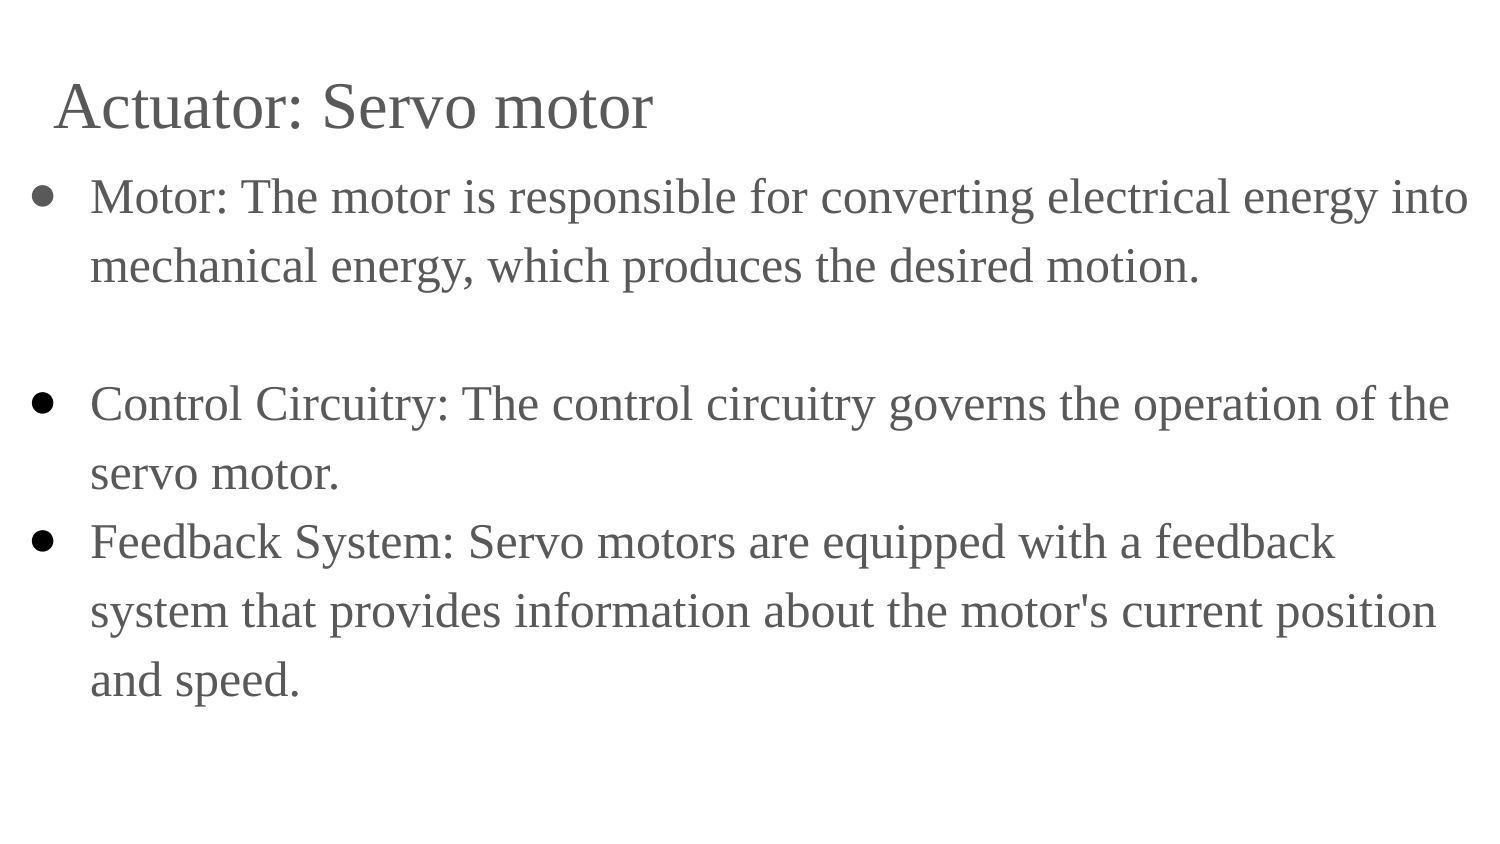

Actuator: Servo motor
Motor: The motor is responsible for converting electrical energy into mechanical energy, which produces the desired motion.

Control Circuitry: The control circuitry governs the operation of the servo motor.
Feedback System: Servo motors are equipped with a feedback system that provides information about the motor's current position and speed.